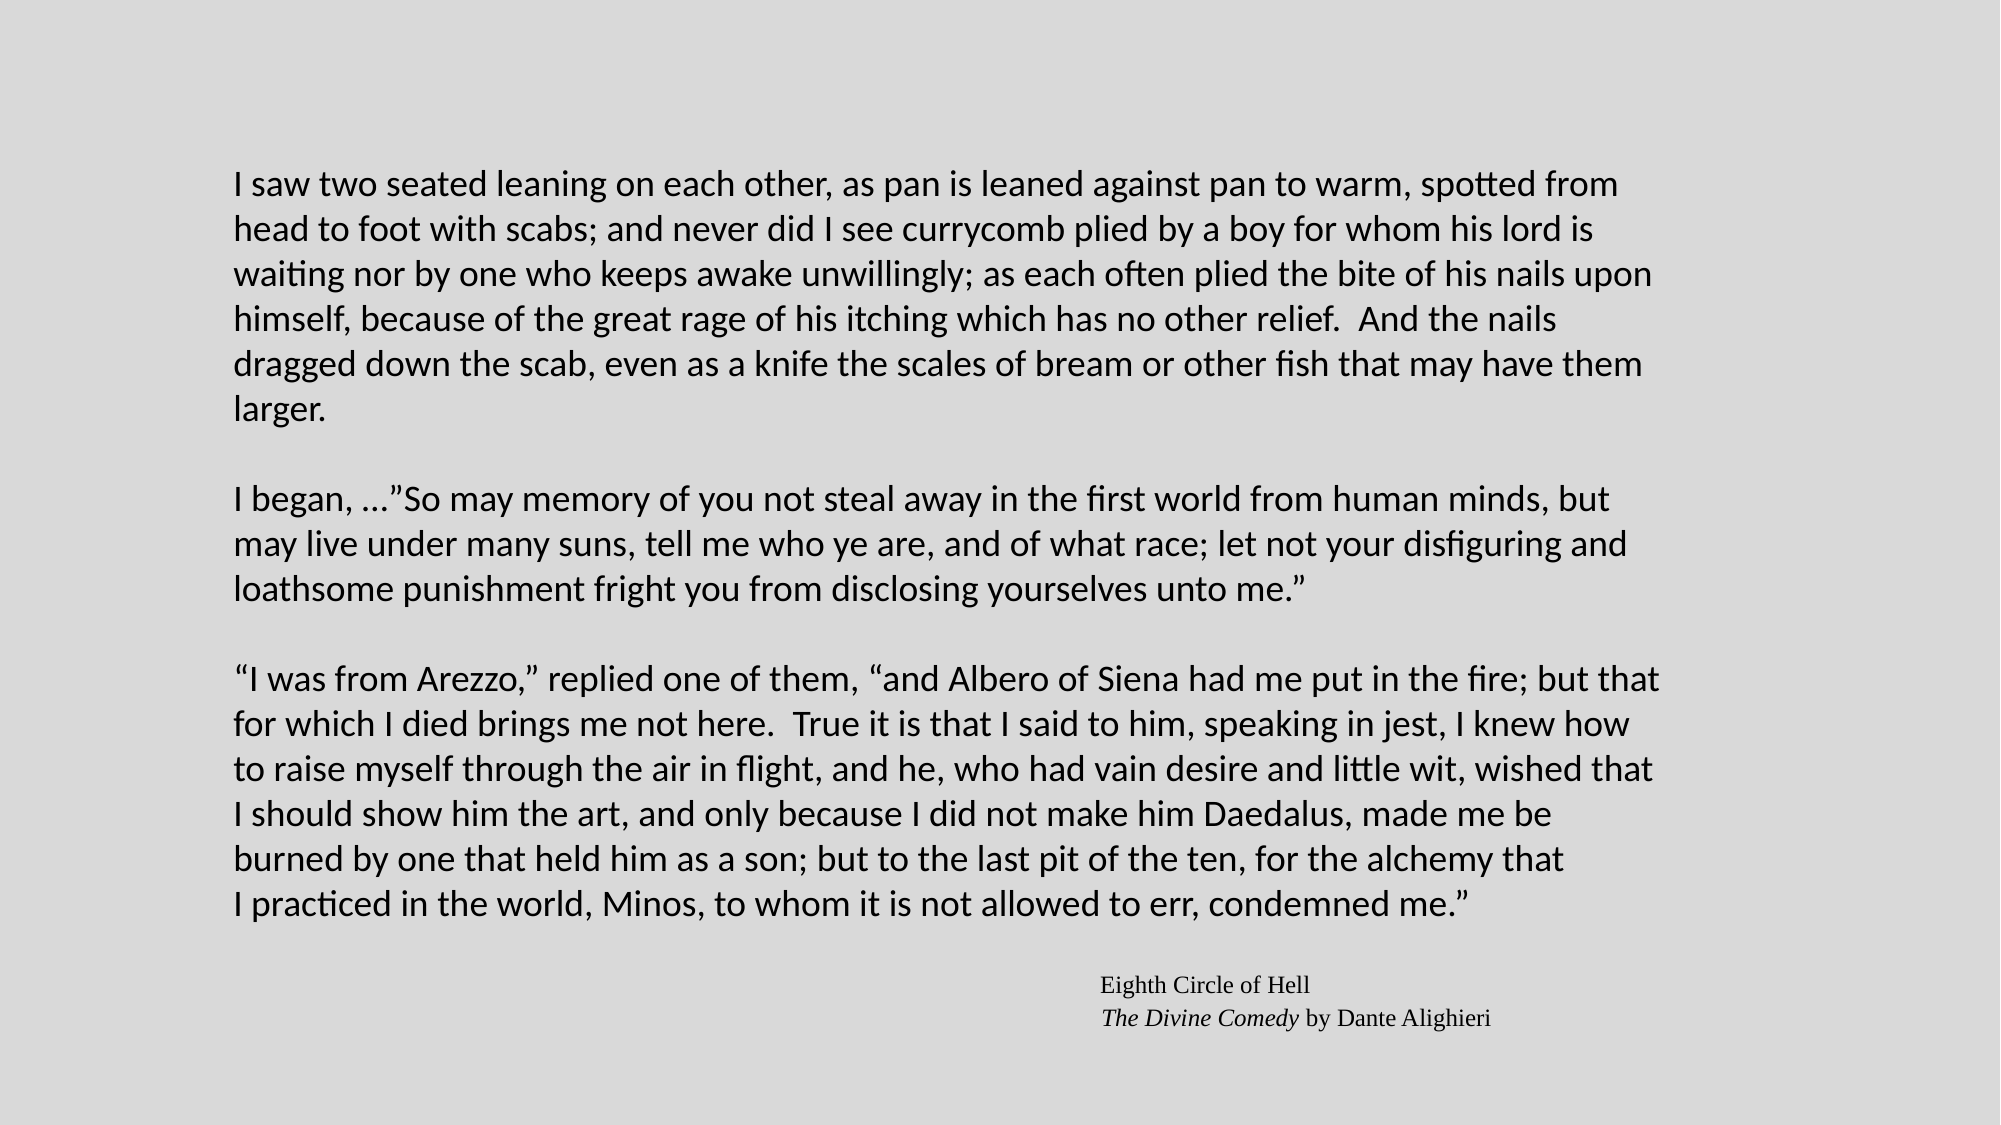

I saw two seated leaning on each other, as pan is leaned against pan to warm, spotted from
head to foot with scabs; and never did I see currycomb plied by a boy for whom his lord is
waiting nor by one who keeps awake unwillingly; as each often plied the bite of his nails upon
himself, because of the great rage of his itching which has no other relief.  And the nails
dragged down the scab, even as a knife the scales of bream or other fish that may have them
larger.

I began, …”So may memory of you not steal away in the first world from human minds, but
may live under many suns, tell me who ye are, and of what race; let not your disfiguring and
loathsome punishment fright you from disclosing yourselves unto me.”

“I was from Arezzo,” replied one of them, “and Albero of Siena had me put in the fire; but that
for which I died brings me not here.  True it is that I said to him, speaking in jest, I knew how
to raise myself through the air in flight, and he, who had vain desire and little wit, wished that
I should show him the art, and only because I did not make him Daedalus, made me be
burned by one that held him as a son; but to the last pit of the ten, for the alchemy that
I practiced in the world, Minos, to whom it is not allowed to err, condemned me.”
Eighth Circle of Hell
The Divine Comedy by Dante Alighieri